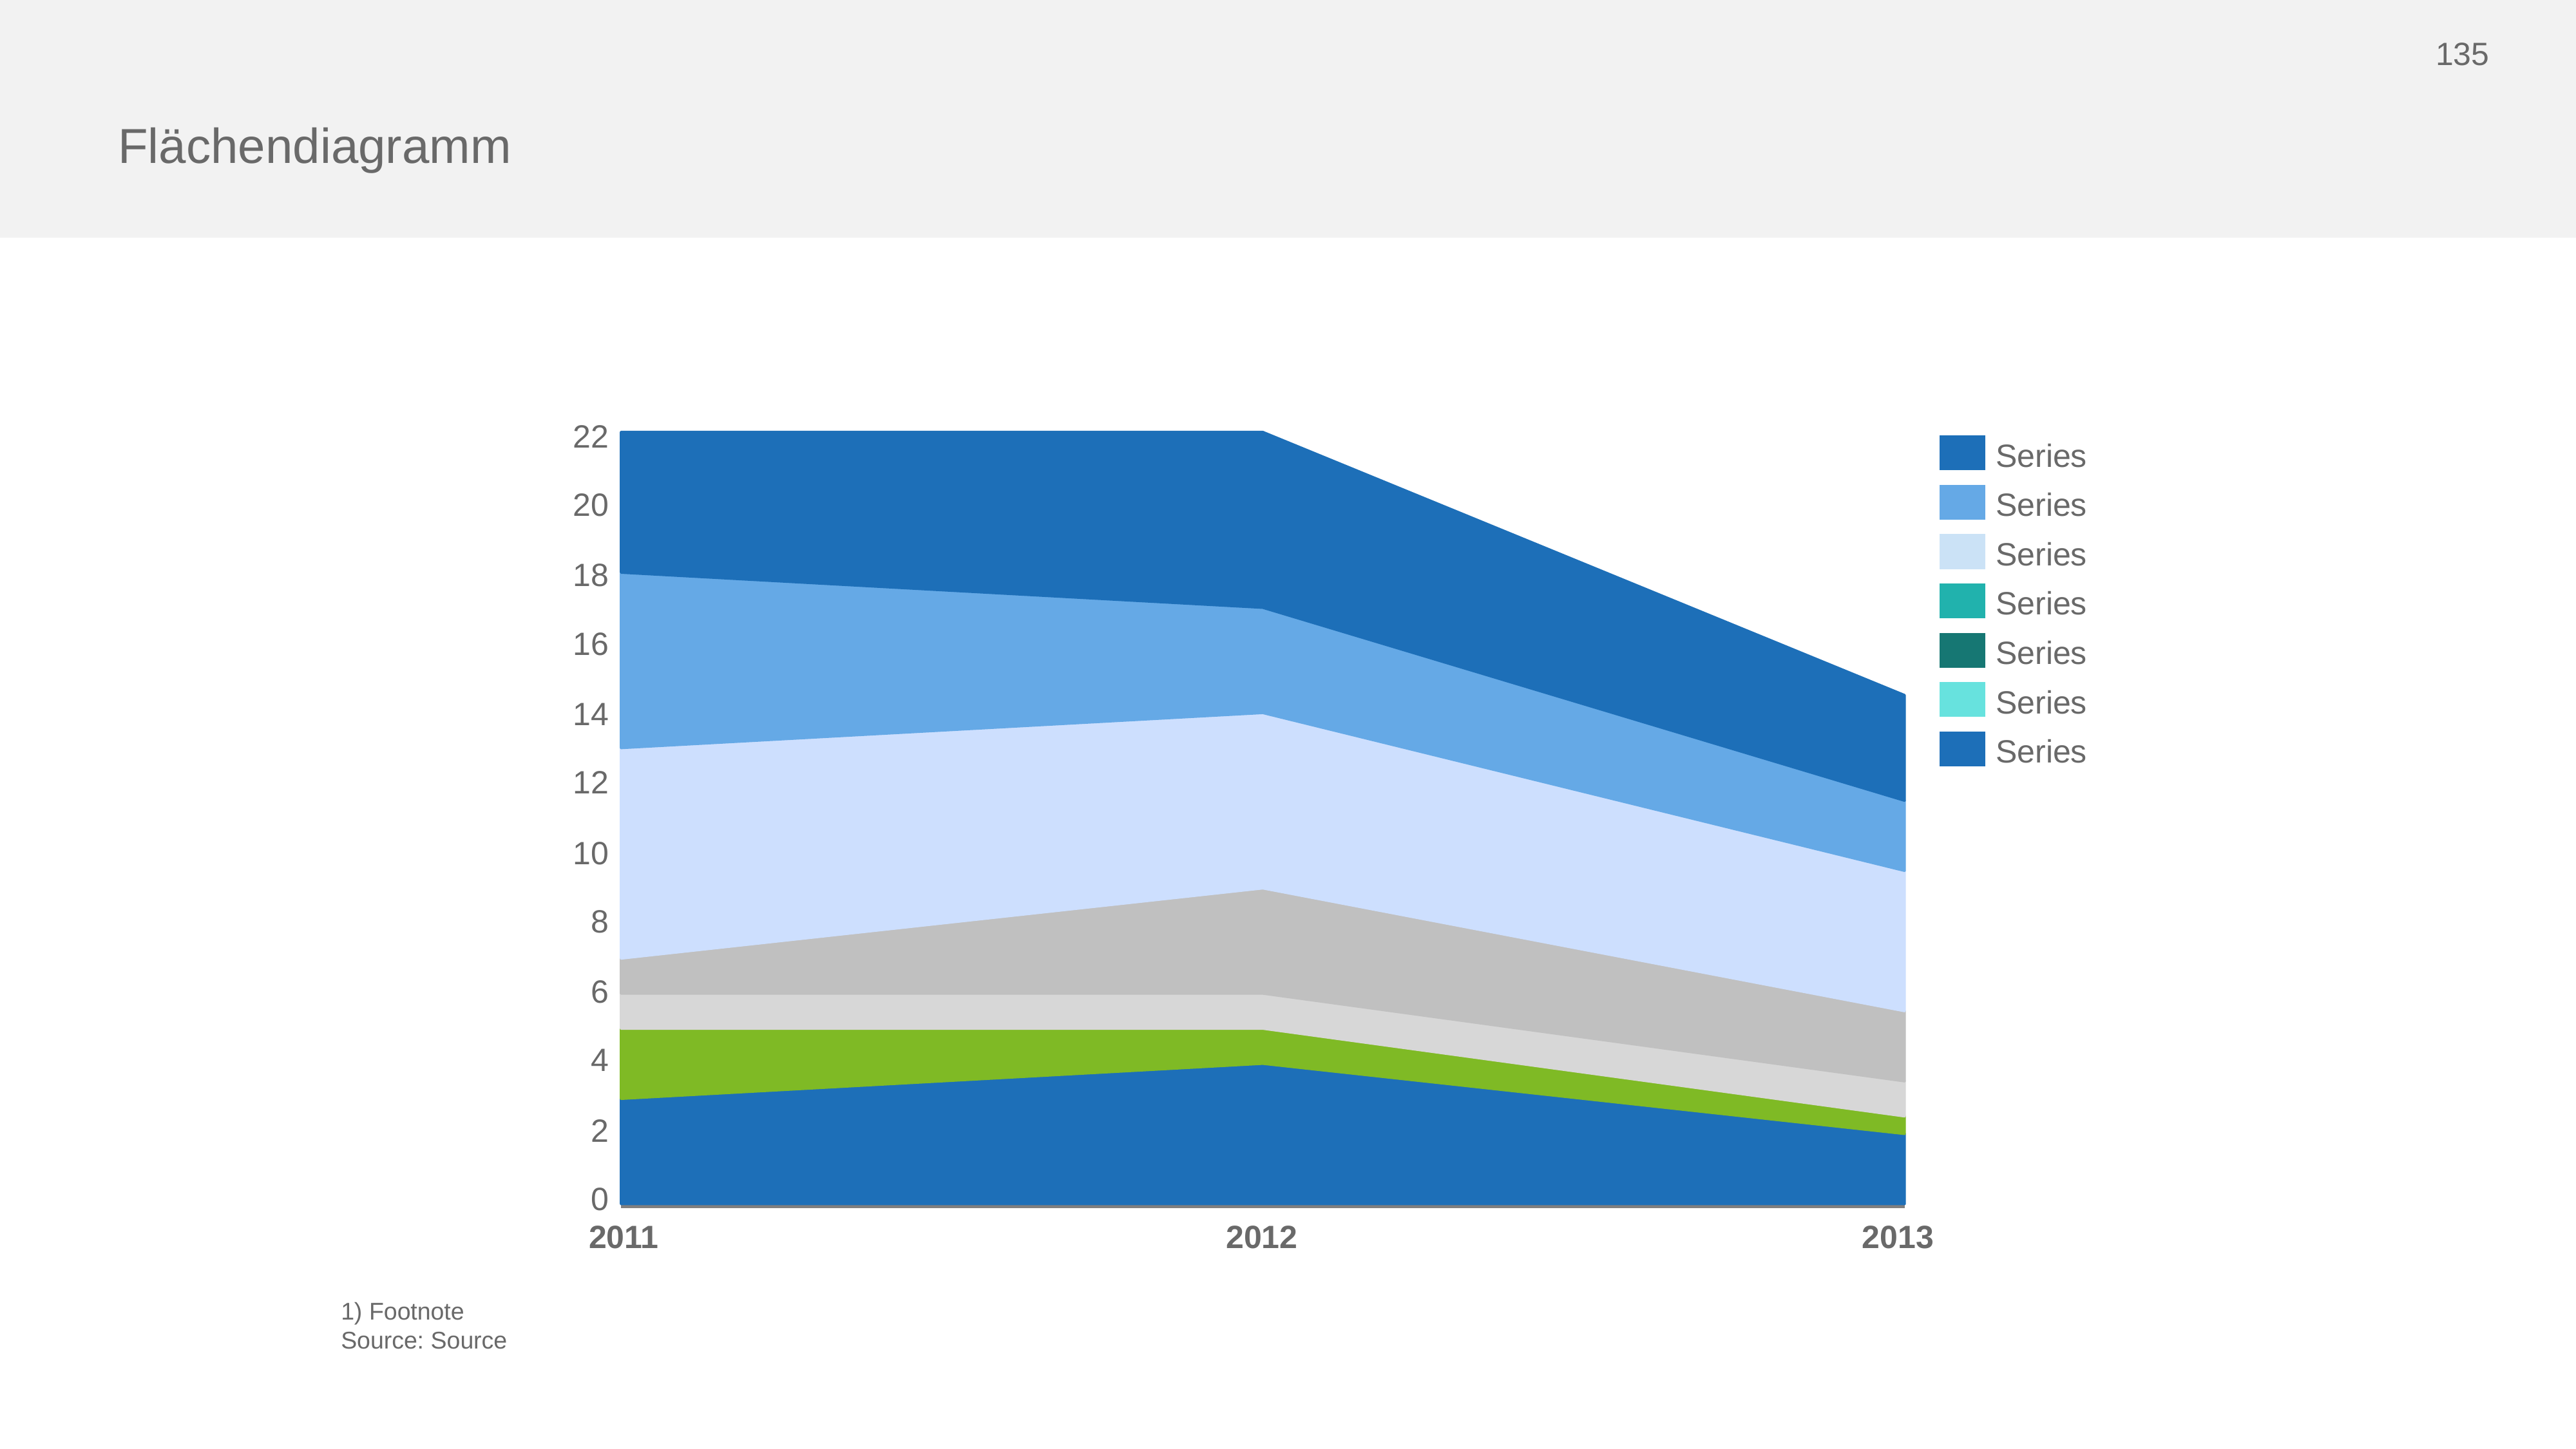

# Flächendiagramm
22

### Chart

| Category |  |  |  |  |  |  |  |
|---|---|---|---|---|---|---|---|
|  | 3.000000000000341 | 2.0000000000002274 | 1.0000000000001137 | 1.0000000000001137 | 6.000000000000682 | 5.000000000000568 | 4.000000000000455 |
|  | 4.000000000000455 | 1.0000000000001137 | 1.0000000000001137 | 3.000000000000341 | 5.000000000000568 | 3.000000000000341 | 5.000000000000568 |
|  | 2.0000000000002274 | 0.5000000000000568 | 1.0000000000001137 | 2.0000000000002274 | 4.000000000000455 | 2.0000000000002274 | 3.000000000000341 |
Series

20
Series

Series

18
Series

16
Series

Series

14
Series

12
10
8
6
4
2
0
2011
2012
2013
1) Footnote
Source: Source